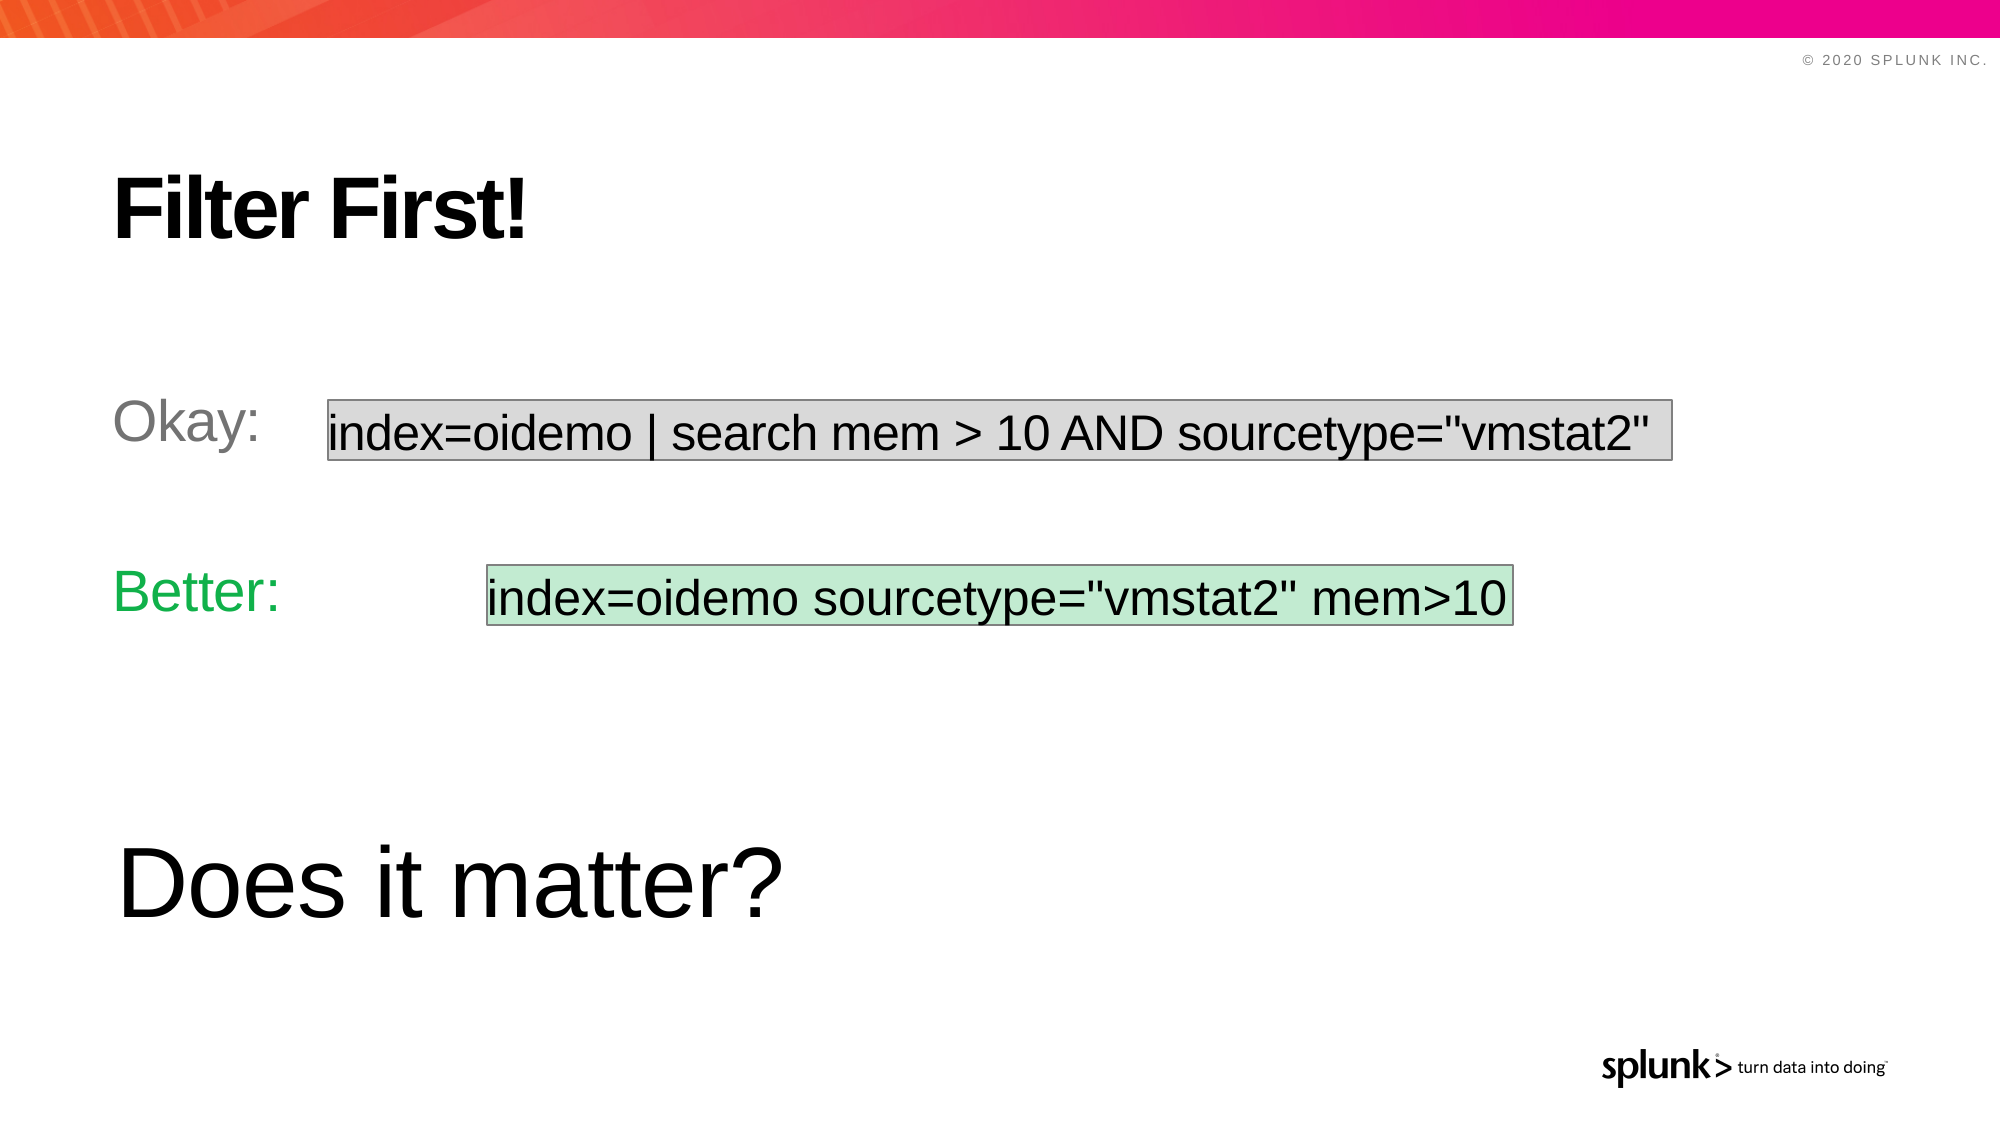

# Filter First!

Okay:
index=oidemo | search mem > 10 AND sourcetype="vmstat2"
Better:
index=oidemo sourcetype="vmstat2" mem>10
Does it matter?